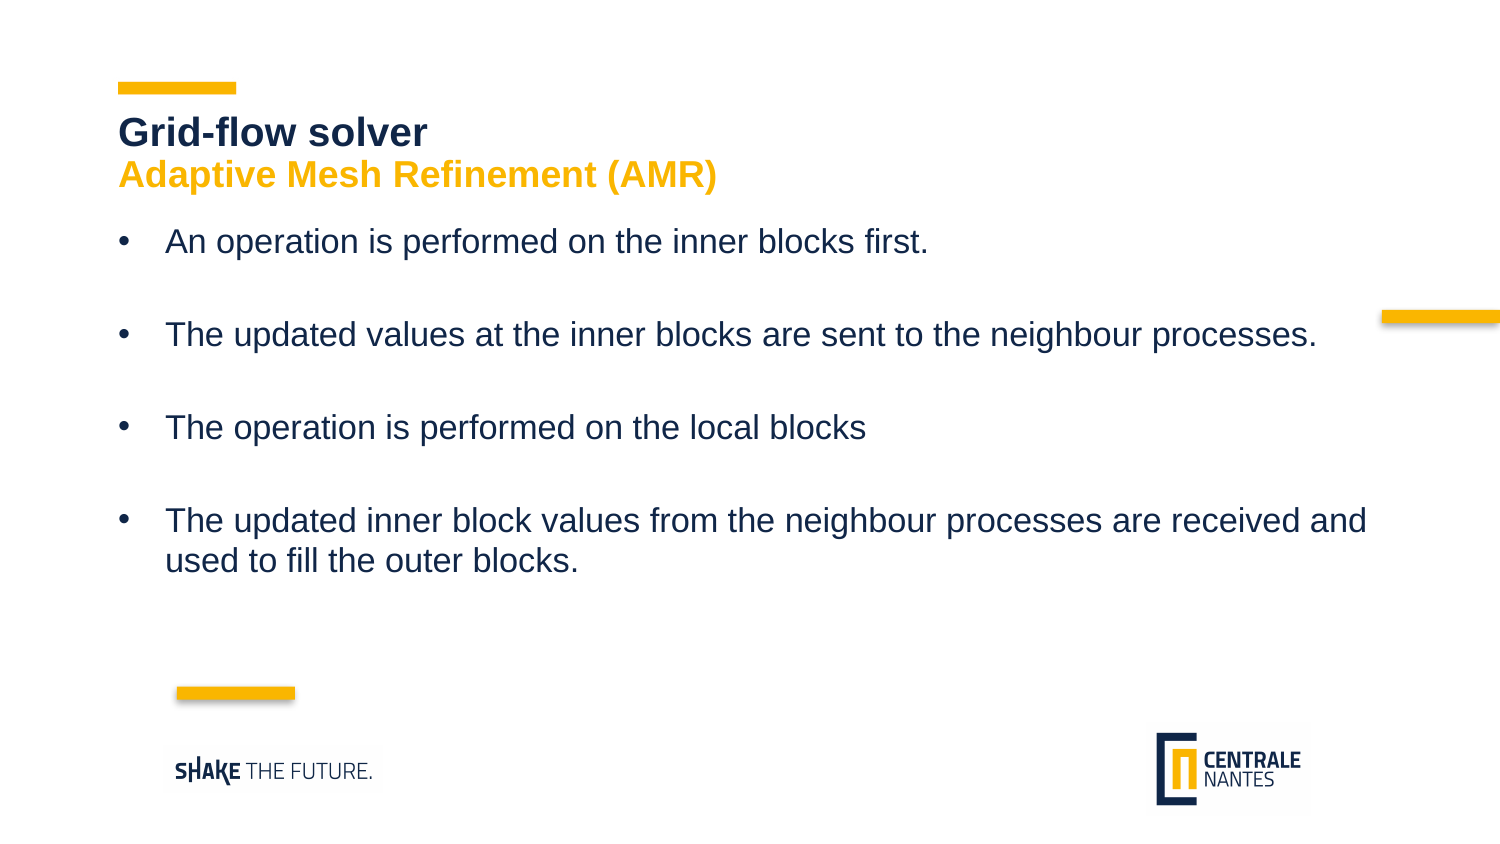

Grid-flow solver
Adaptive Mesh Refinement (AMR)
An operation is performed on the inner blocks first.

The updated values at the inner blocks are sent to the neighbour processes.

The operation is performed on the local blocks

The updated inner block values from the neighbour processes are received and used to fill the outer blocks.